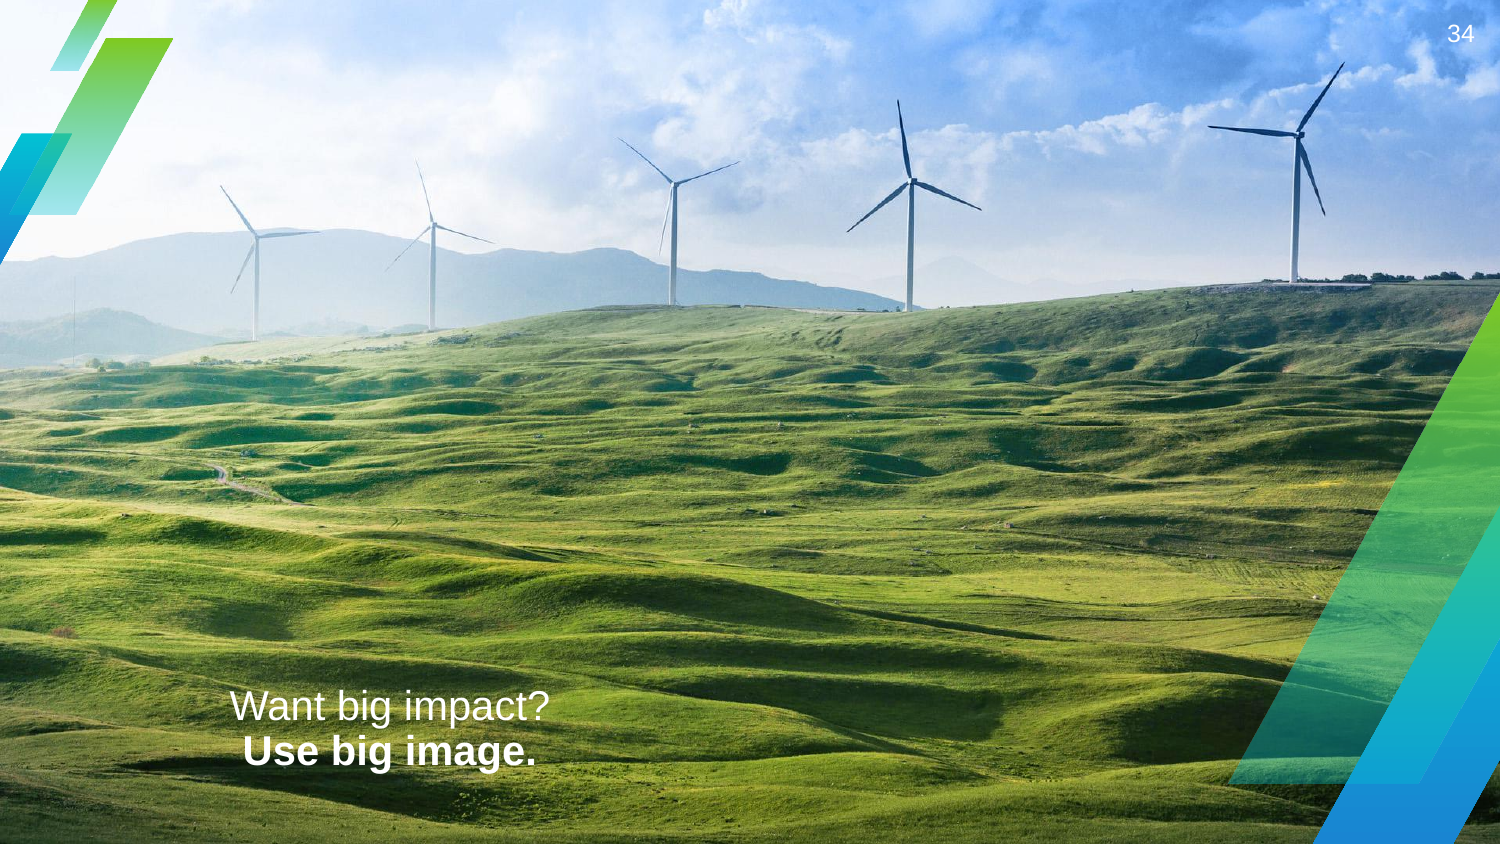

34
Want big impact?
Use big image.